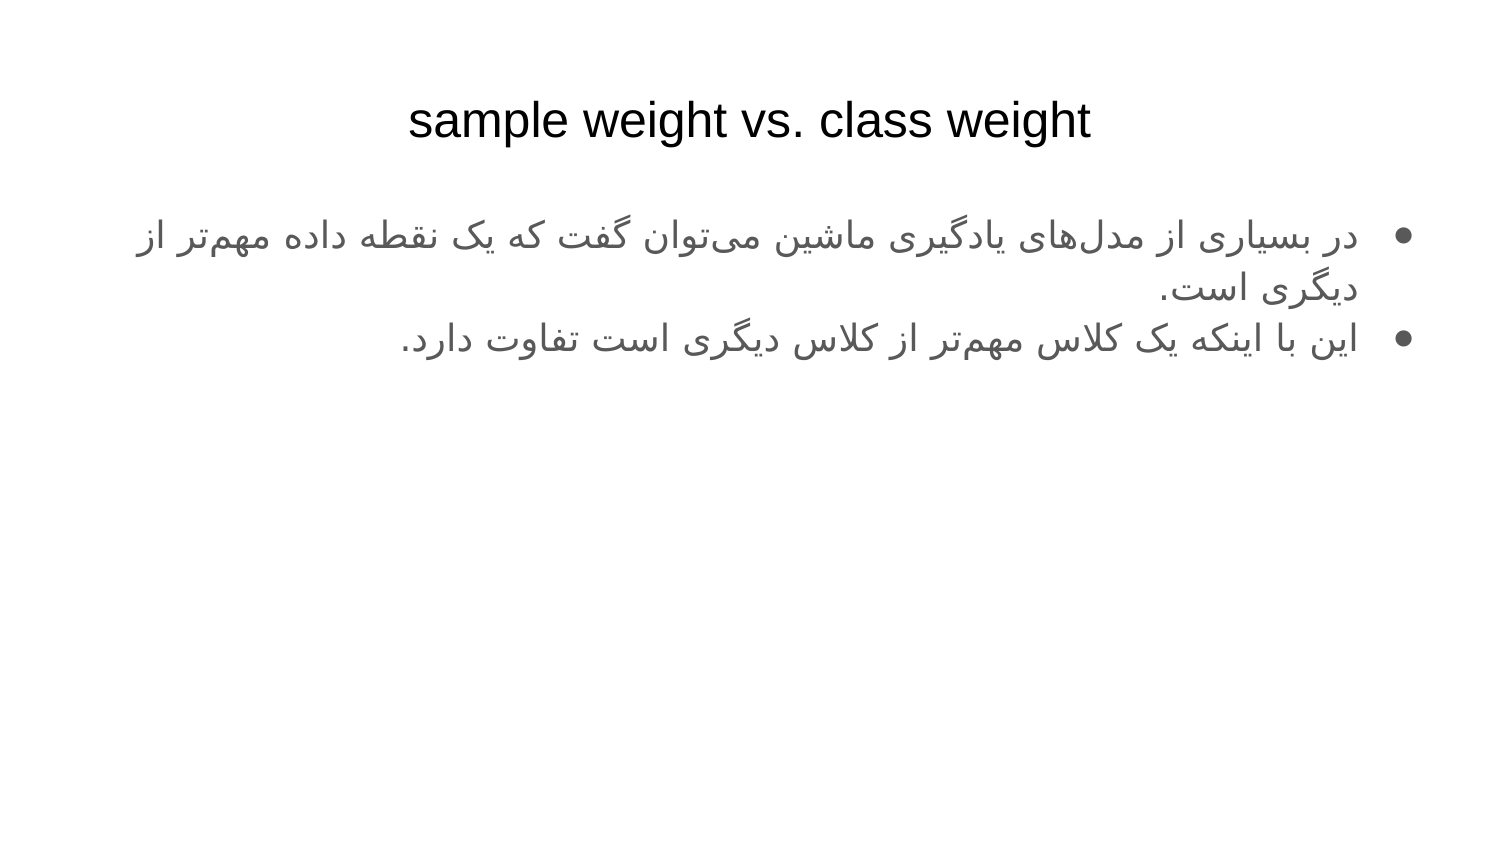

# sample weight vs. class weight
در بسیاری از مدل‌های یادگیری ماشین می‌توان گفت که یک نقطه داده مهم‌تر از دیگری است.
این با اینکه یک کلاس مهم‌تر از کلاس دیگری است تفاوت دارد.